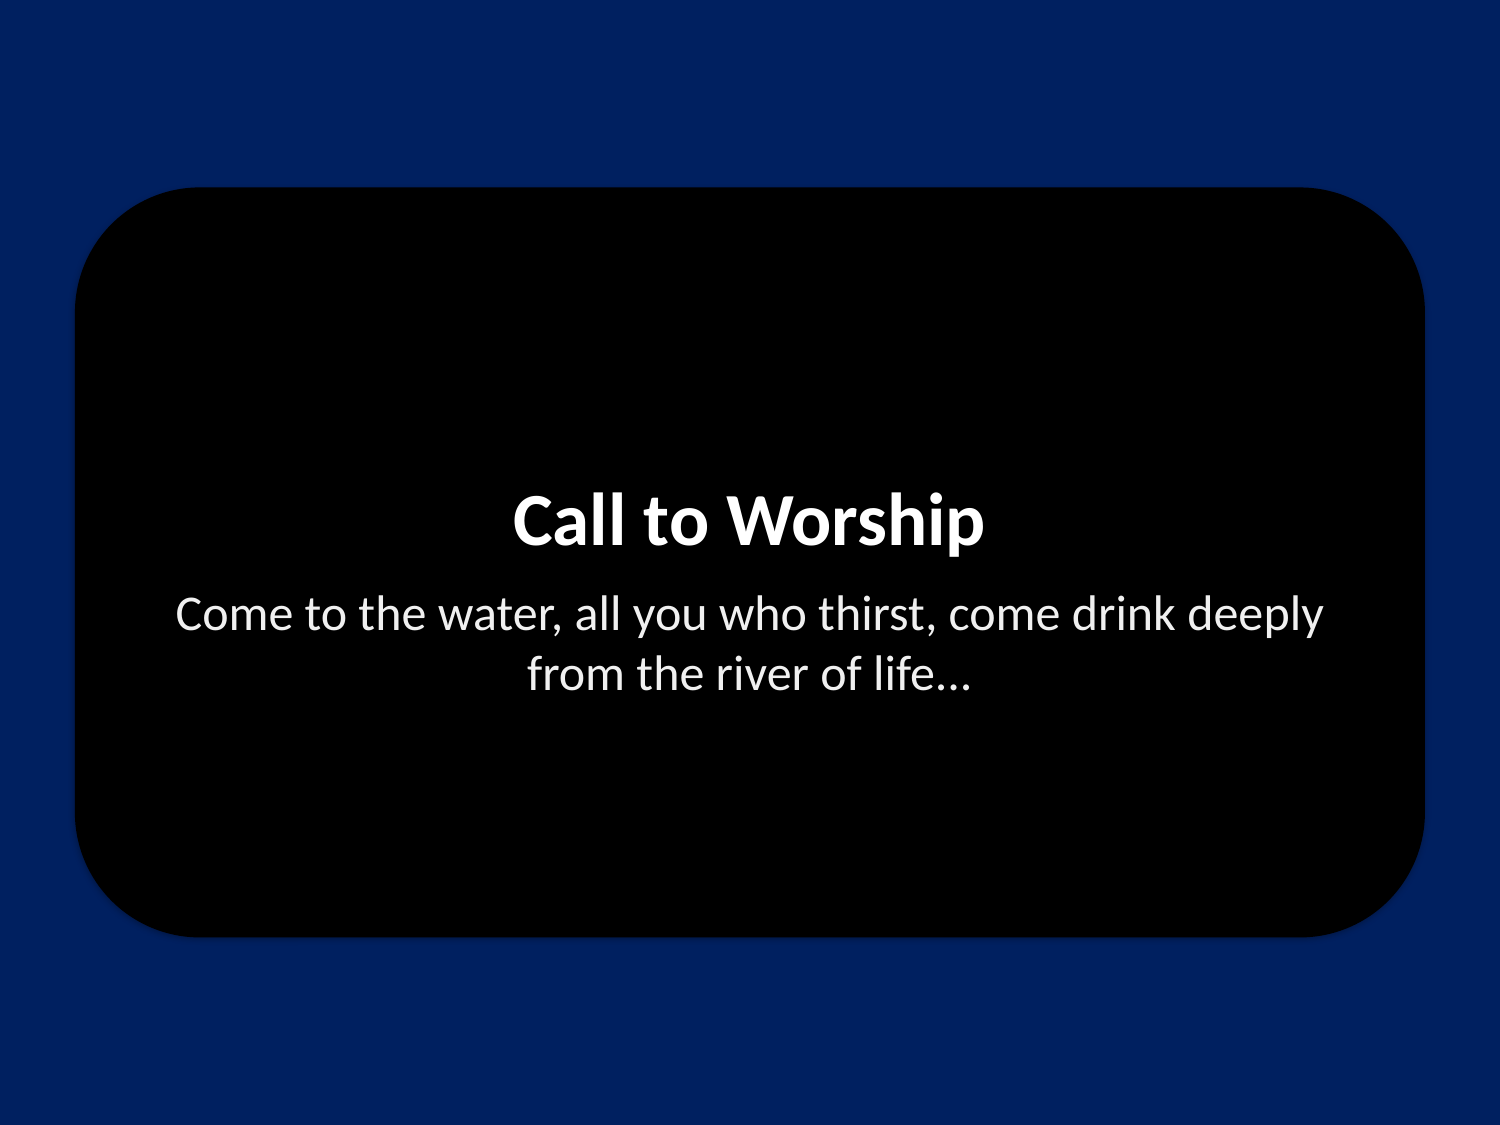

Call to Worship

Come to the water, all you who thirst, come drink deeply from the river of life...